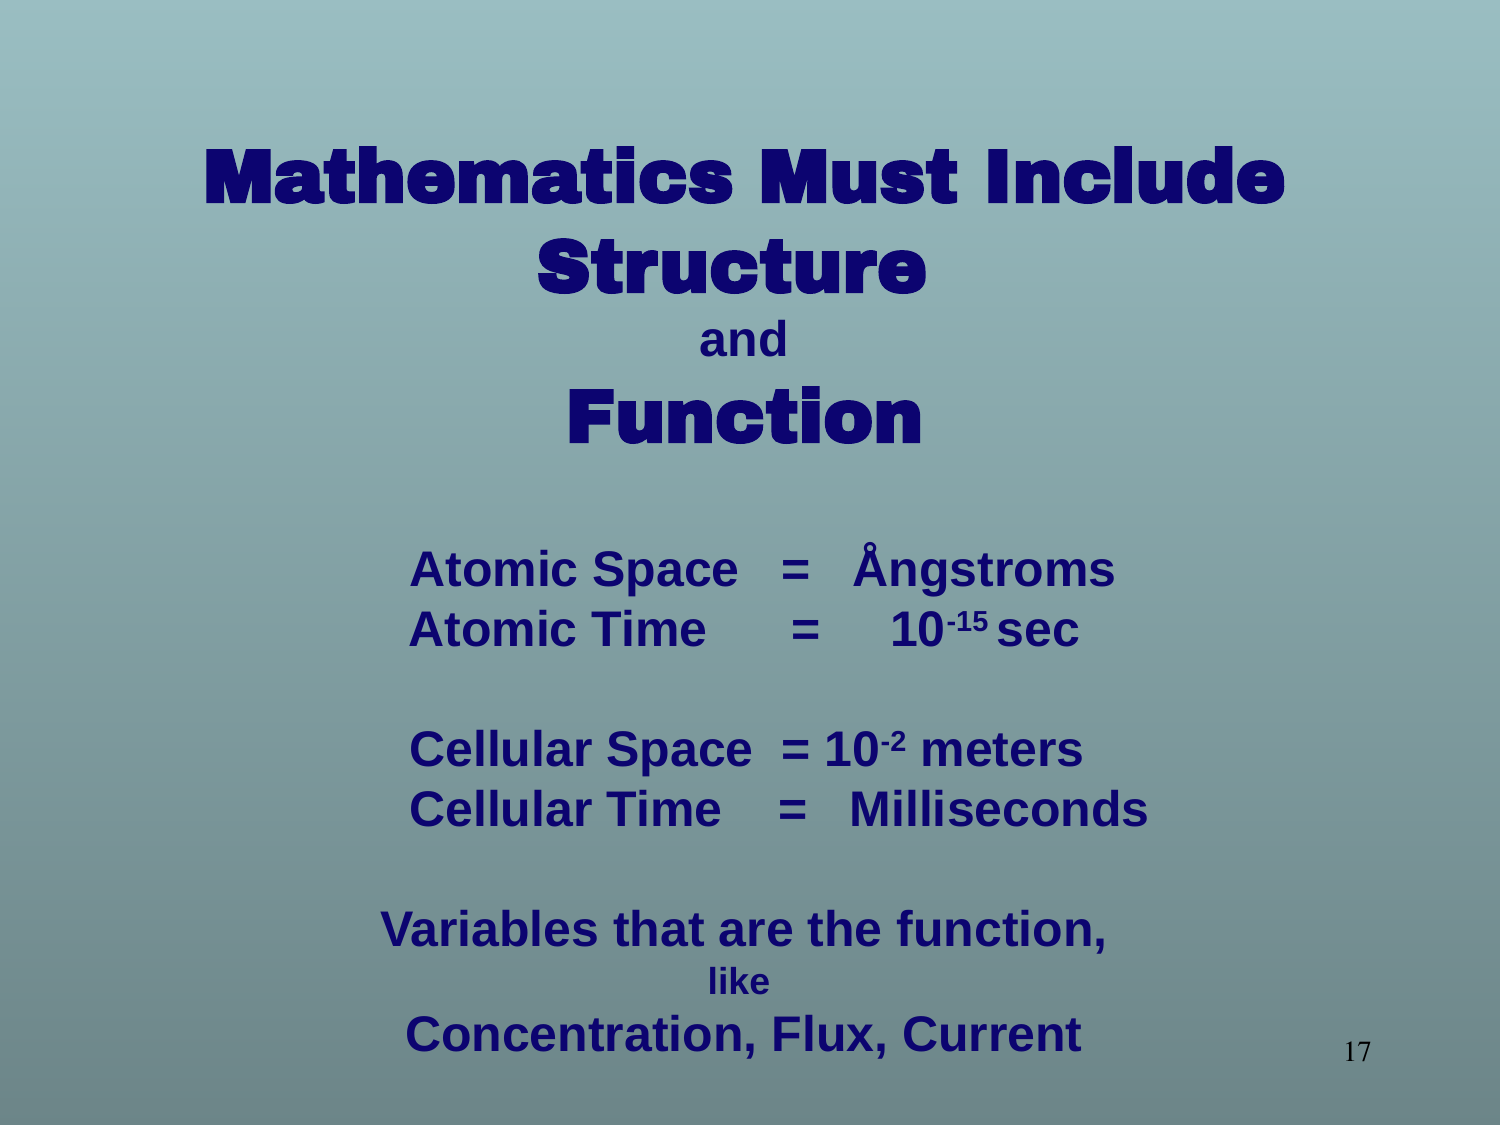

Mathematics Must Include Structure
and
Function

		Atomic Space   =   Ångstroms
Atomic Time      =     10-15 sec

		Cellular Space  = 10-2 meters
		Cellular Time    =   Milliseconds

Variables that are the function,
like
Concentration, Flux, Current

17